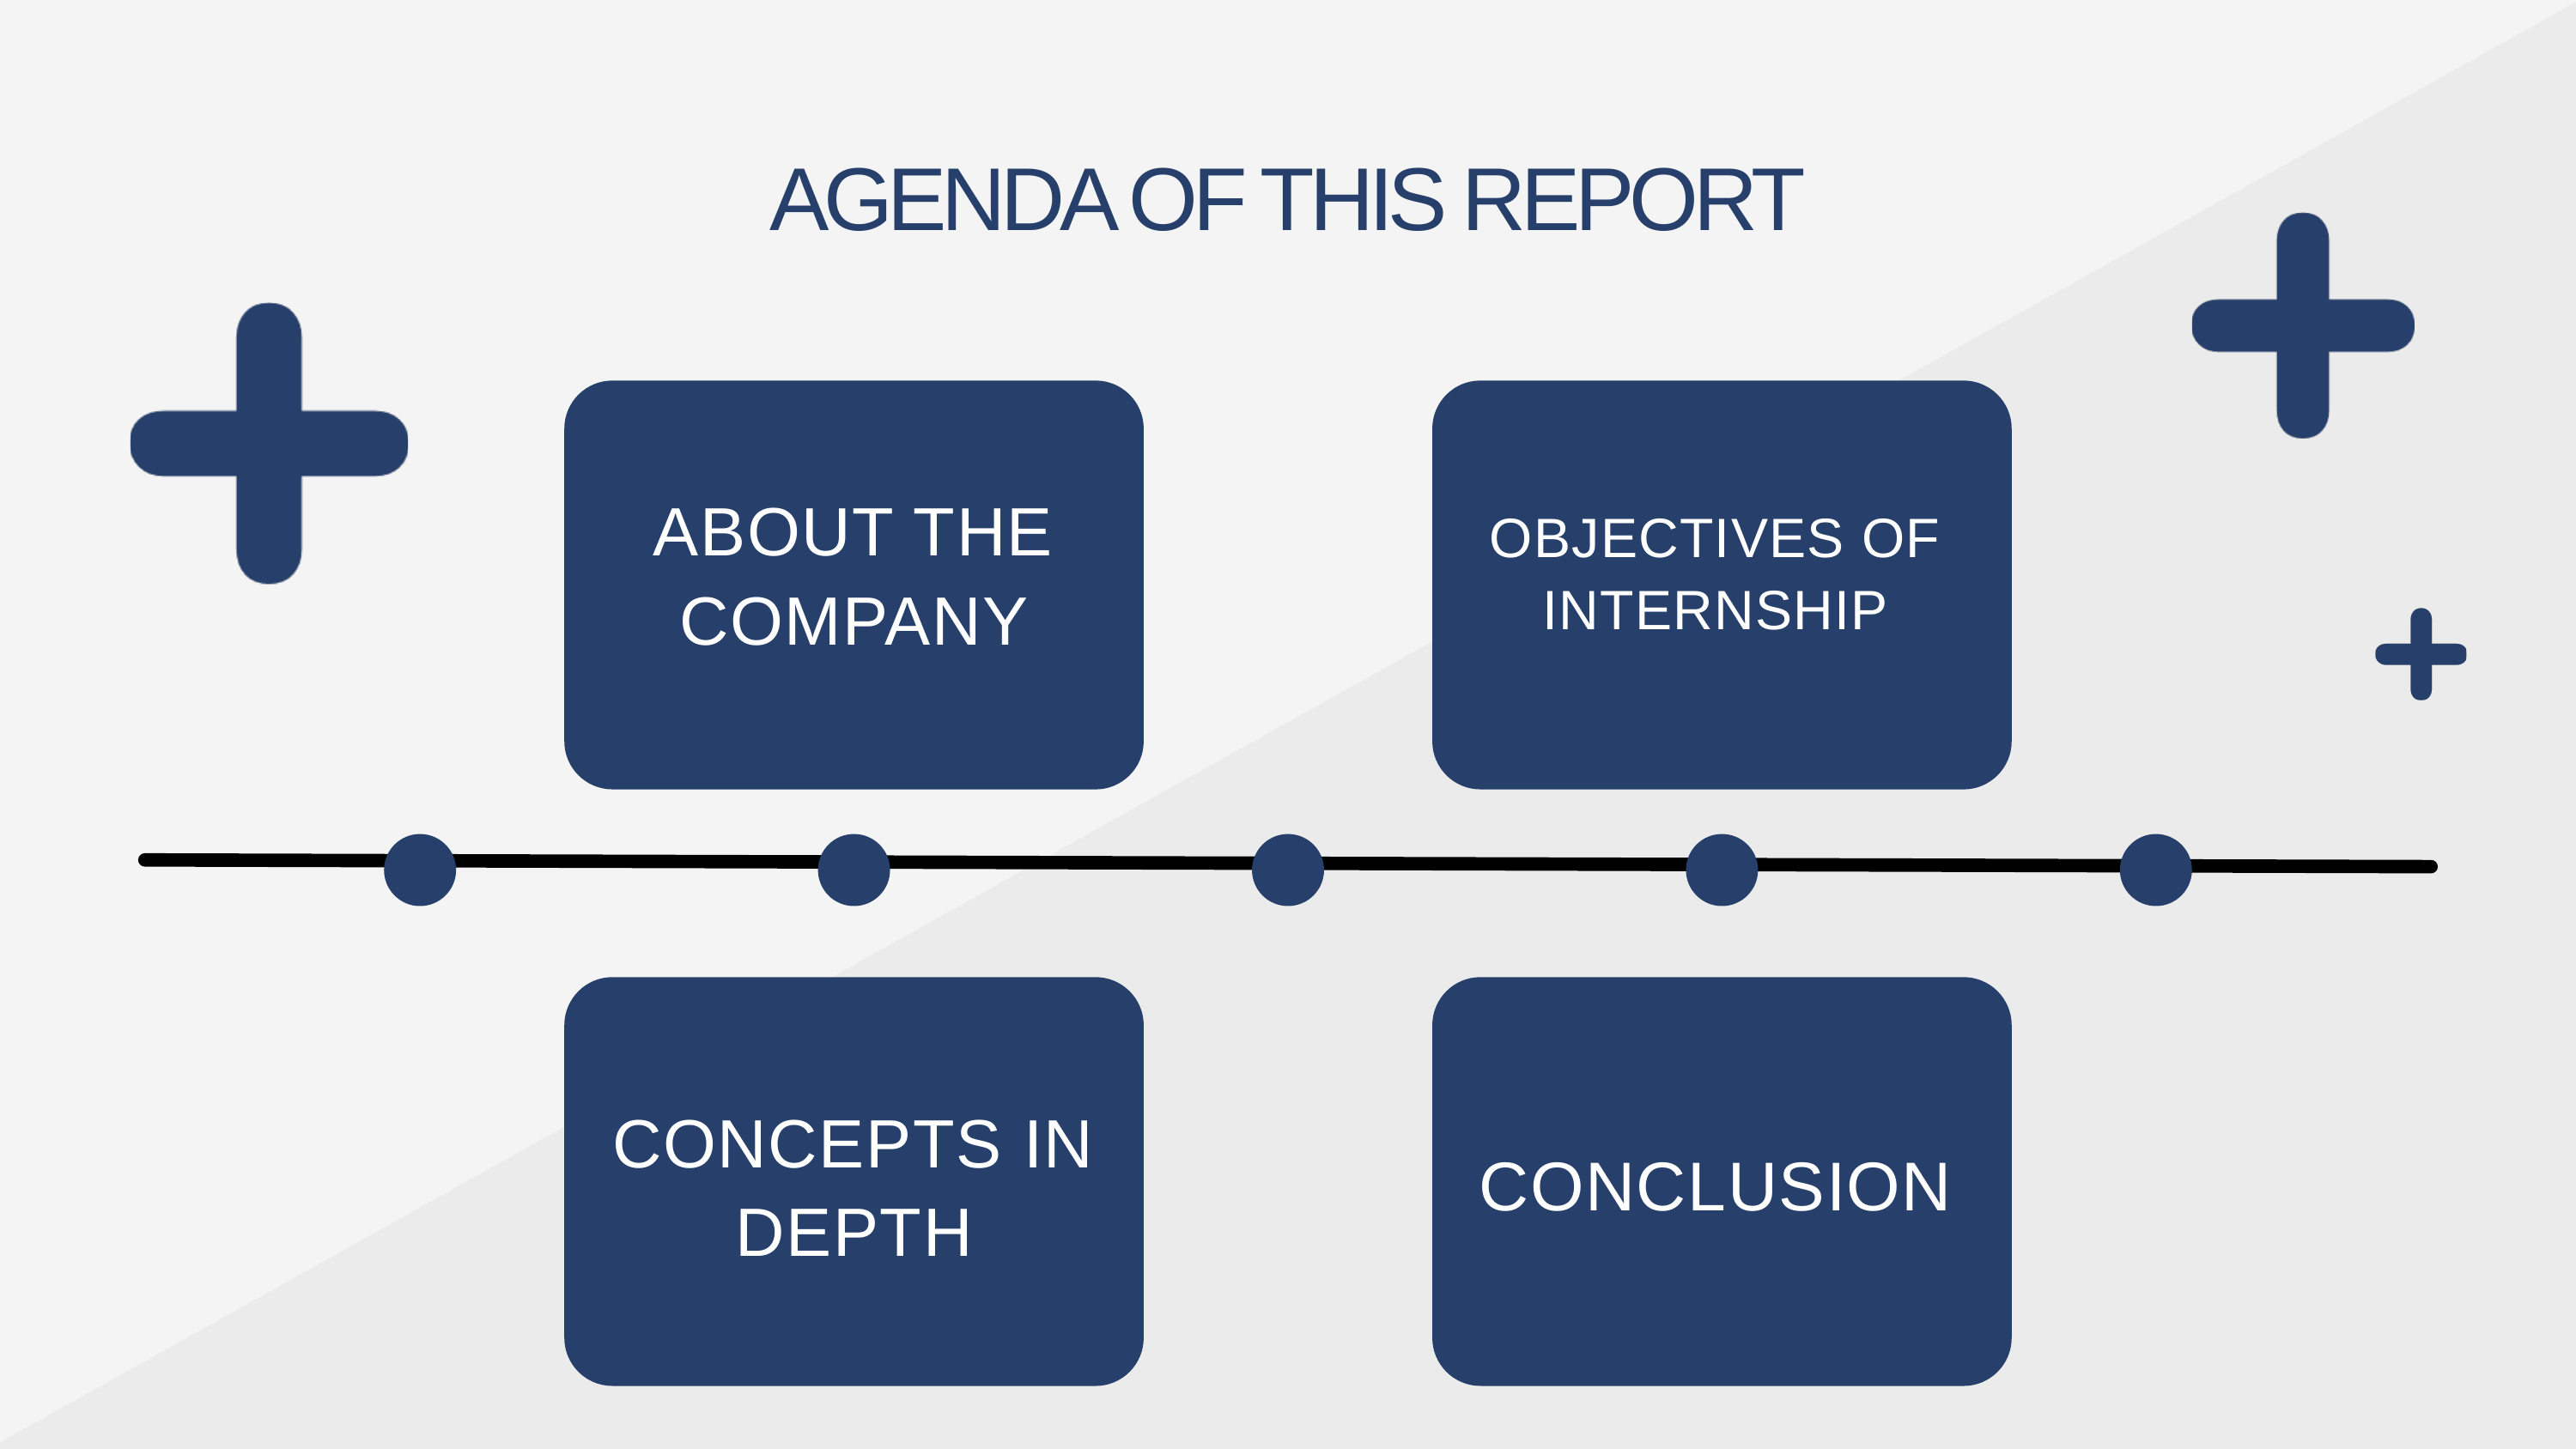

AGENDA OF THIS REPORT

ABOUT THE COMPANY
OBJECTIVES OF INTERNSHIP

CONCEPTS IN DEPTH
CONCLUSION